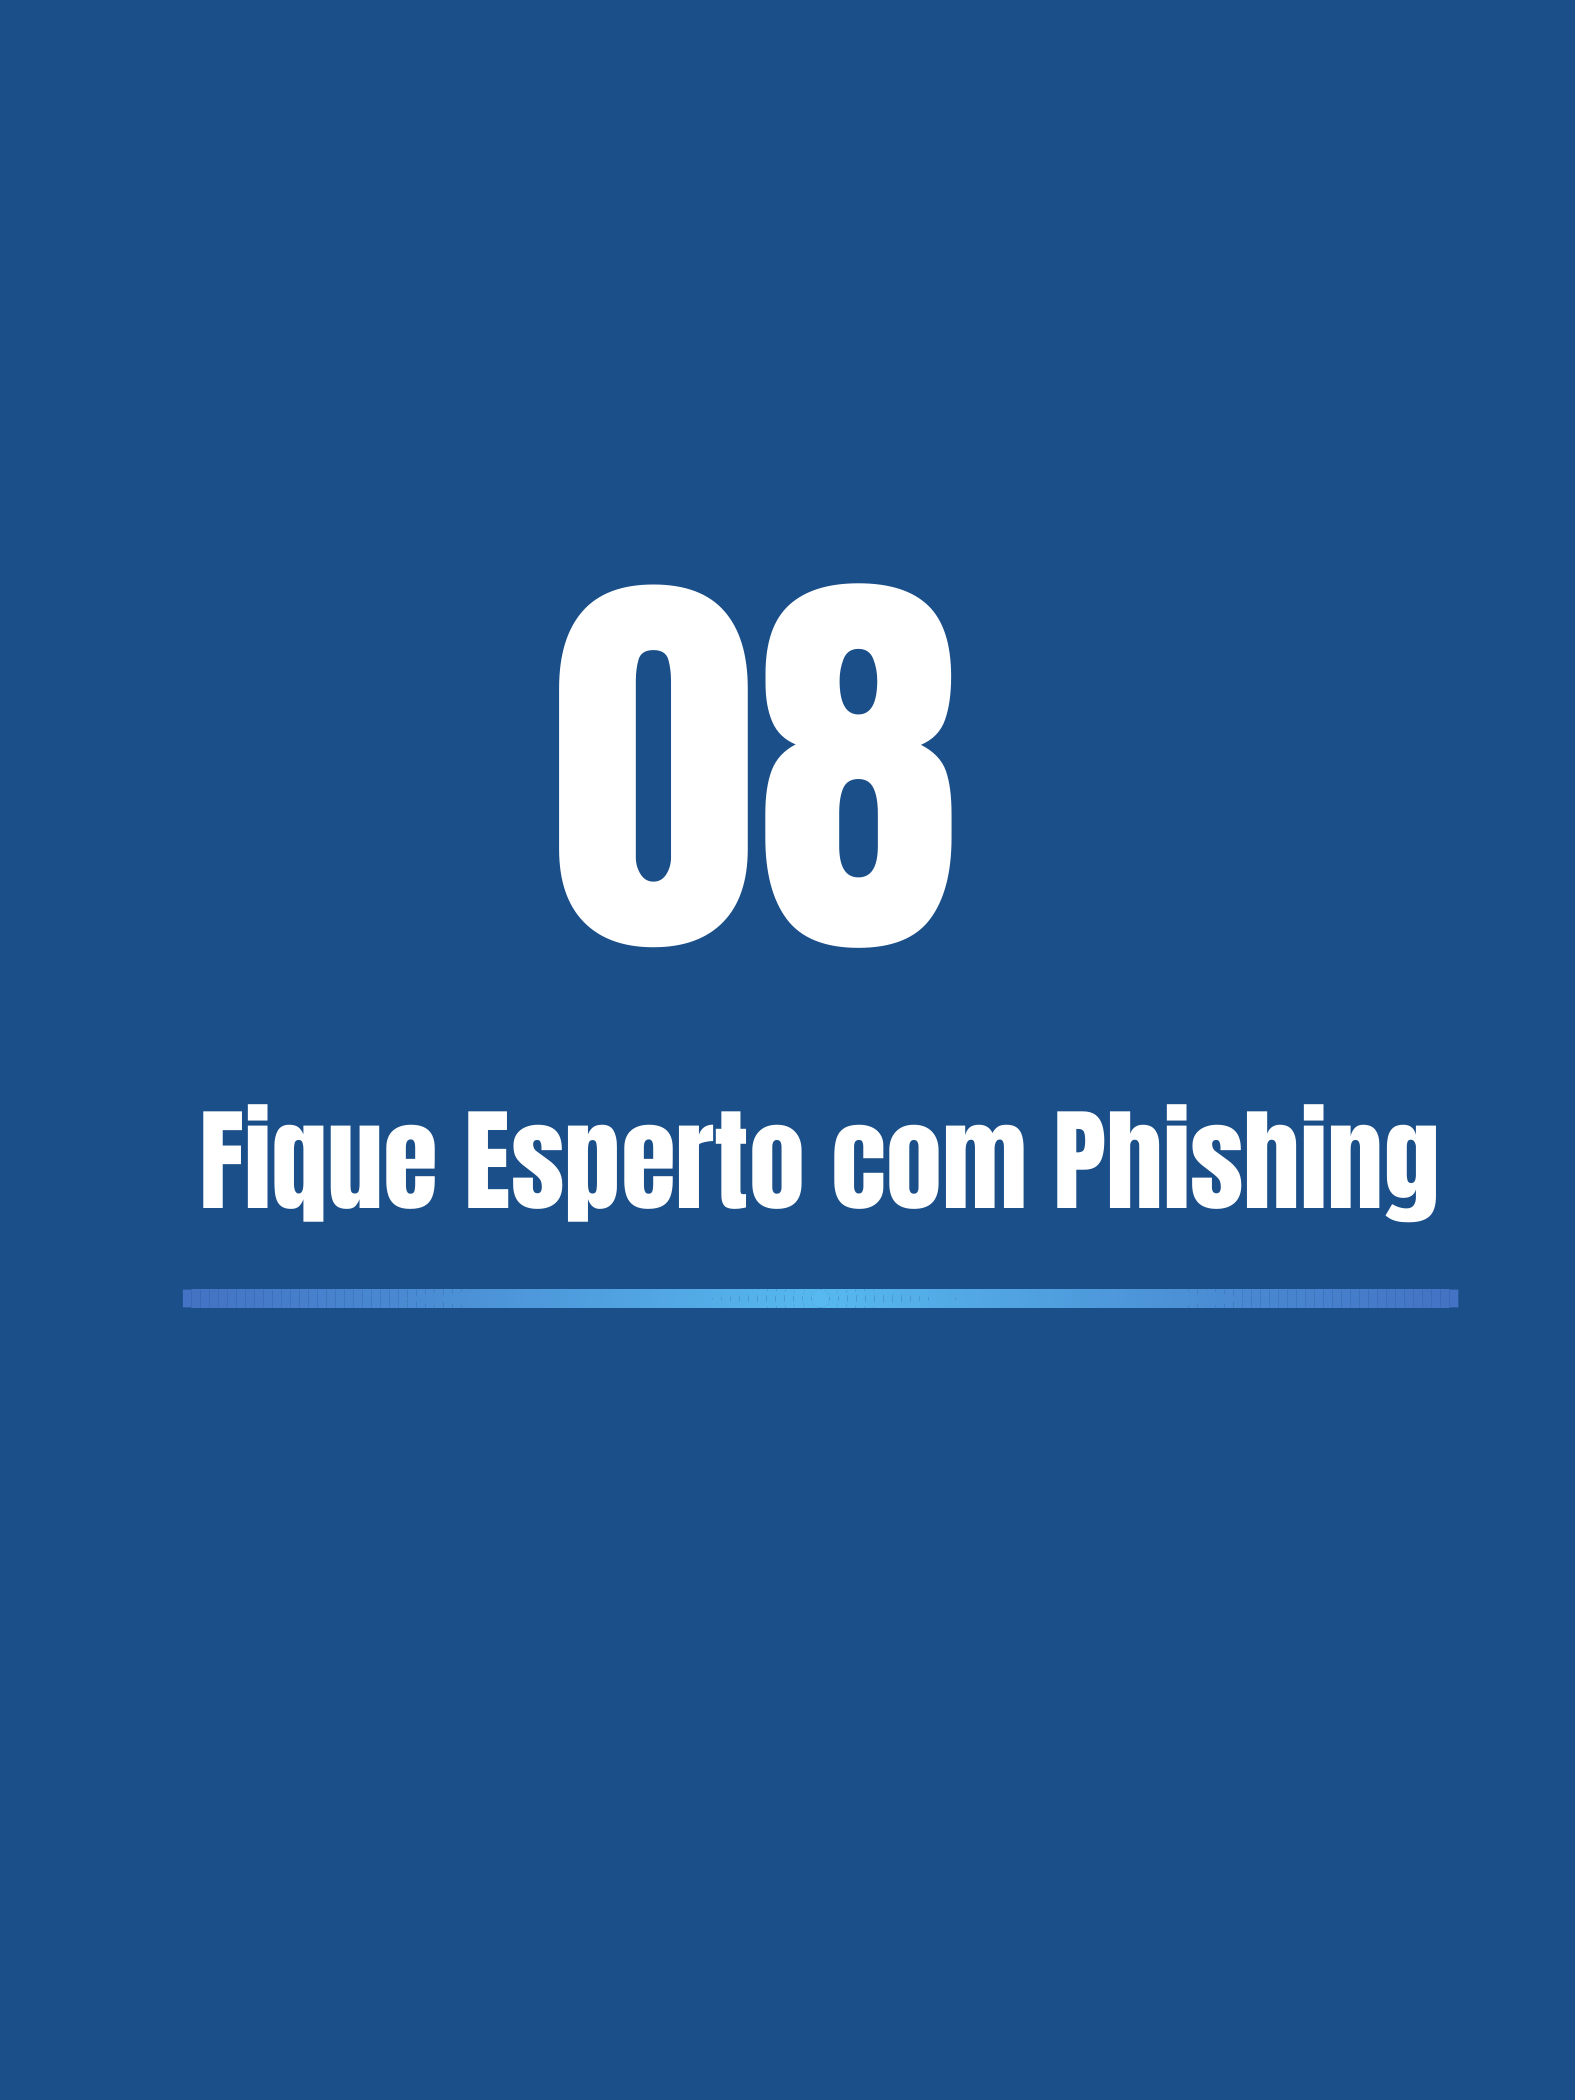

08
Fique Esperto com Phishing

Guia Prático:Dicas para Criar Senhas Seguras e como gerenciá-las - Michelle Garcia
22